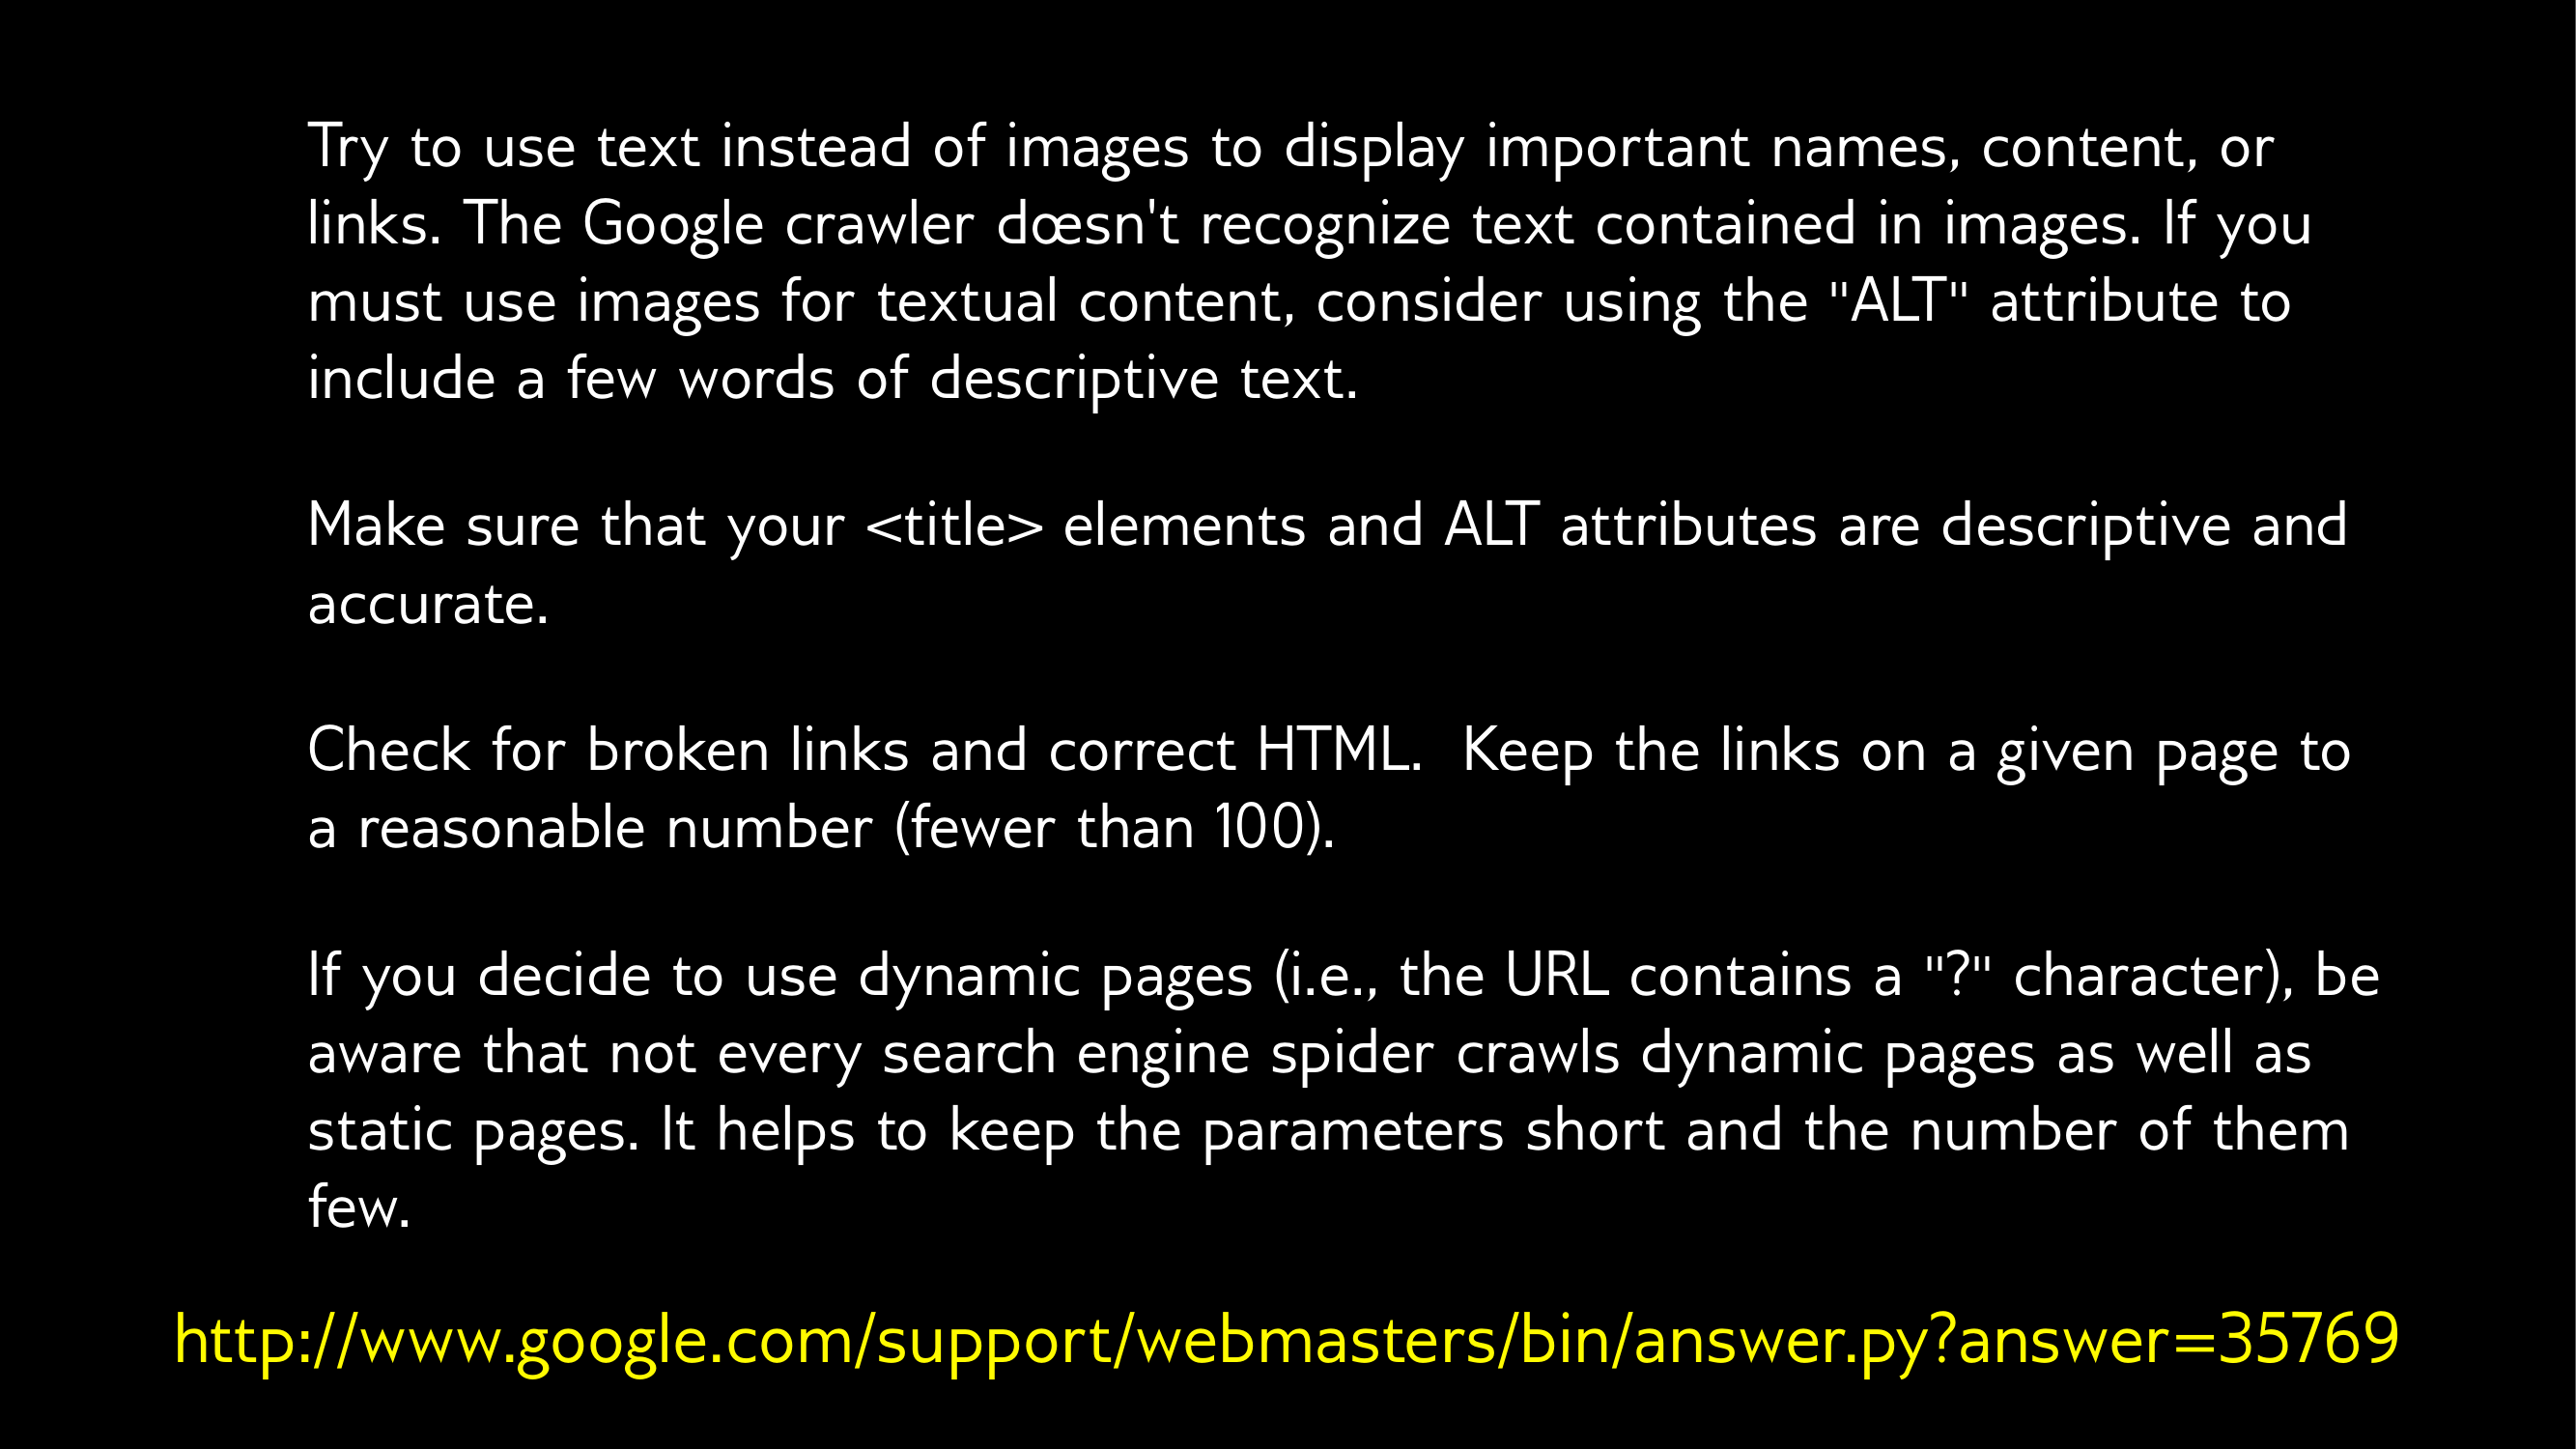

Try to use text instead of images to display important names, content, or links. The Google crawler doesn't recognize text contained in images. If you must use images for textual content, consider using the "ALT" attribute to include a few words of descriptive text.
Make sure that your <title> elements and ALT attributes are descriptive and accurate.
Check for broken links and correct HTML.  Keep the links on a given page to a reasonable number (fewer than 100).
If you decide to use dynamic pages (i.e., the URL contains a "?" character), be aware that not every search engine spider crawls dynamic pages as well as static pages. It helps to keep the parameters short and the number of them few.
http://www.google.com/support/webmasters/bin/answer.py?answer=35769